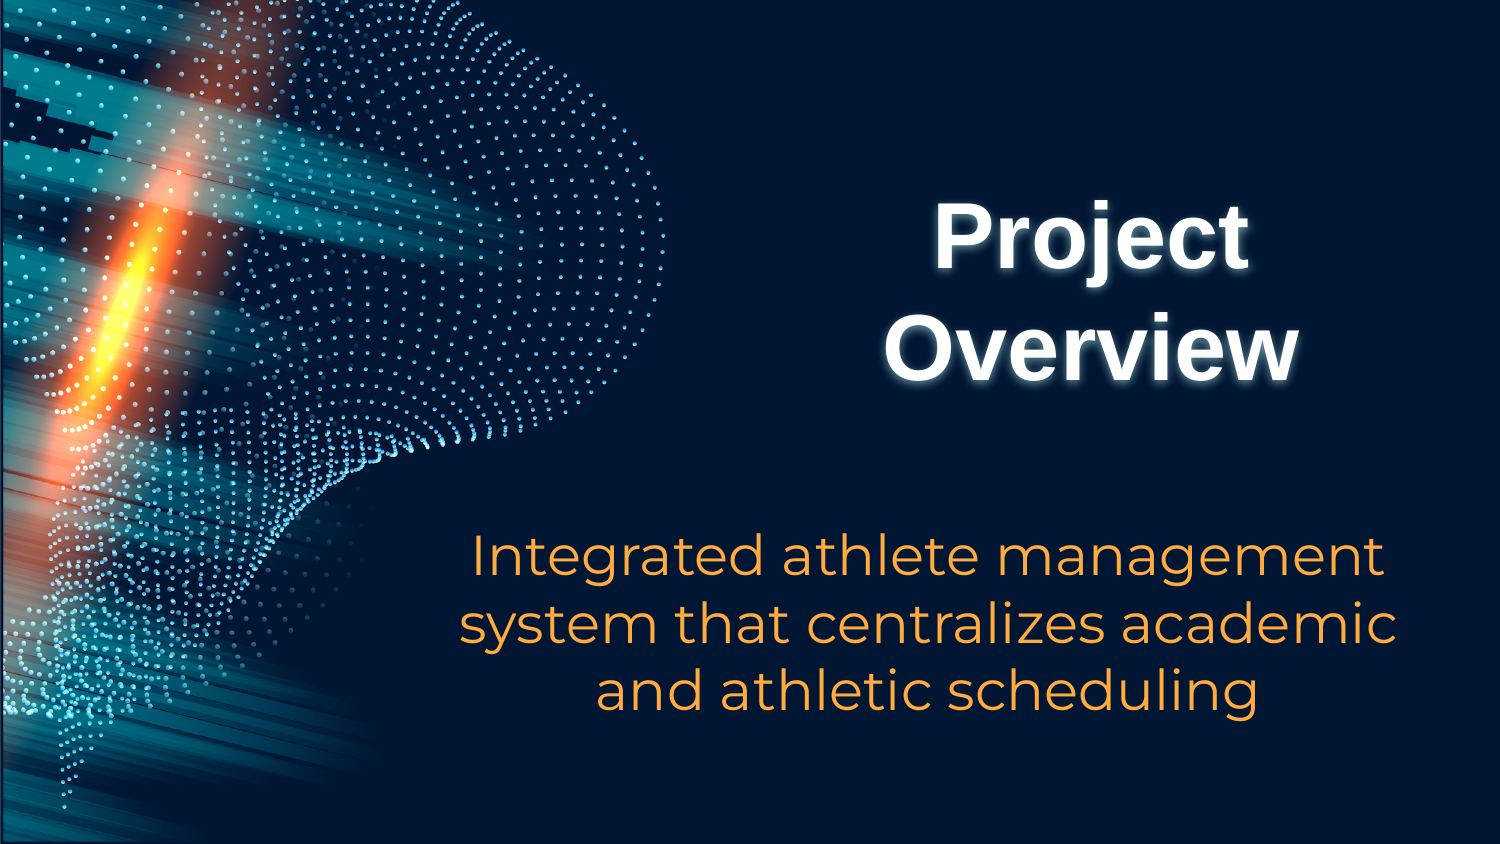

# Project Overview
Integrated athlete management system that centralizes academic and athletic scheduling